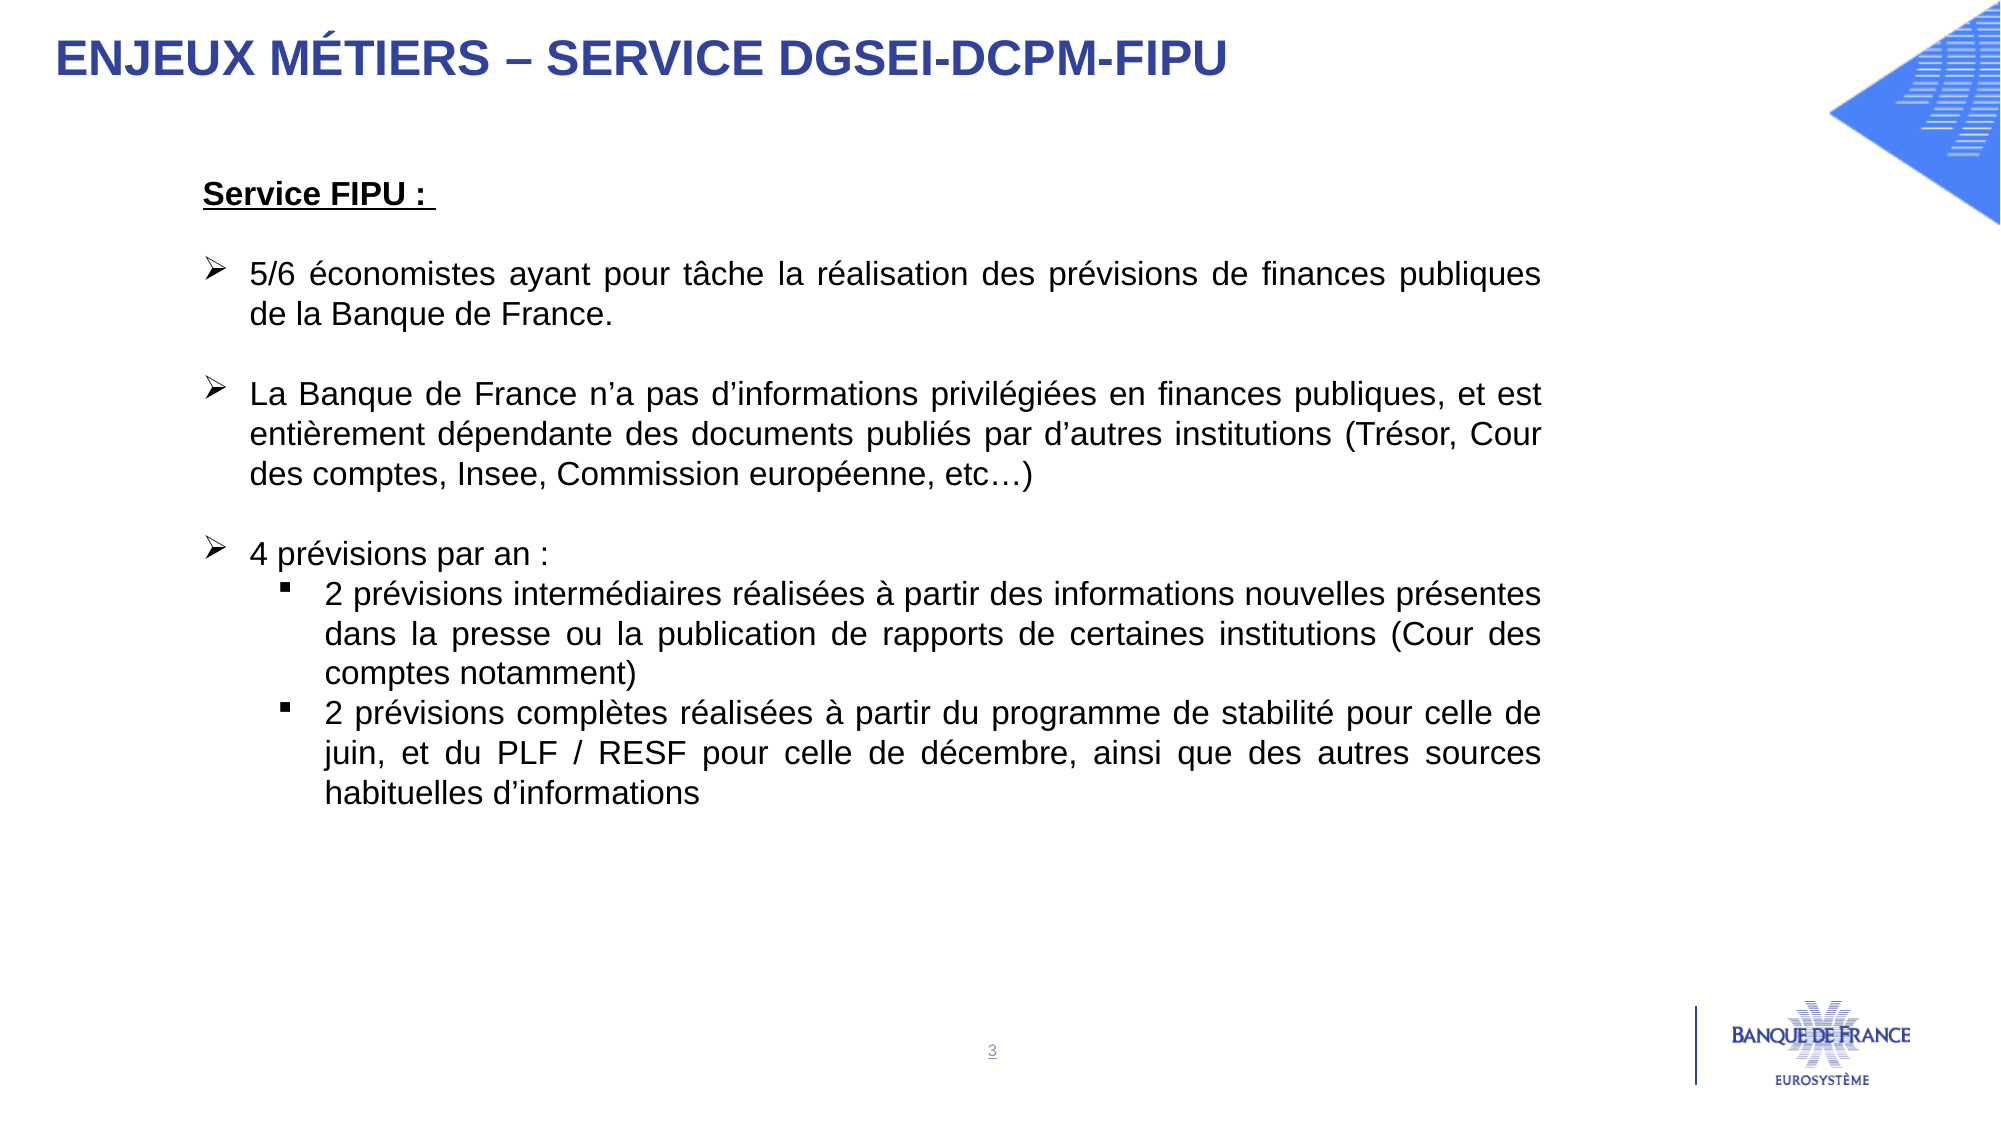

ENJEUX Métiers – service DGSEi-DCPM-FIPU
Service FIPU :

5/6 économistes ayant pour tâche la réalisation des prévisions de finances publiques de la Banque de France.

La Banque de France n’a pas d’informations privilégiées en finances publiques, et est entièrement dépendante des documents publiés par d’autres institutions (Trésor, Cour des comptes, Insee, Commission européenne, etc…)

4 prévisions par an :
2 prévisions intermédiaires réalisées à partir des informations nouvelles présentes dans la presse ou la publication de rapports de certaines institutions (Cour des comptes notamment)
2 prévisions complètes réalisées à partir du programme de stabilité pour celle de juin, et du PLF / RESF pour celle de décembre, ainsi que des autres sources habituelles d’informations

3